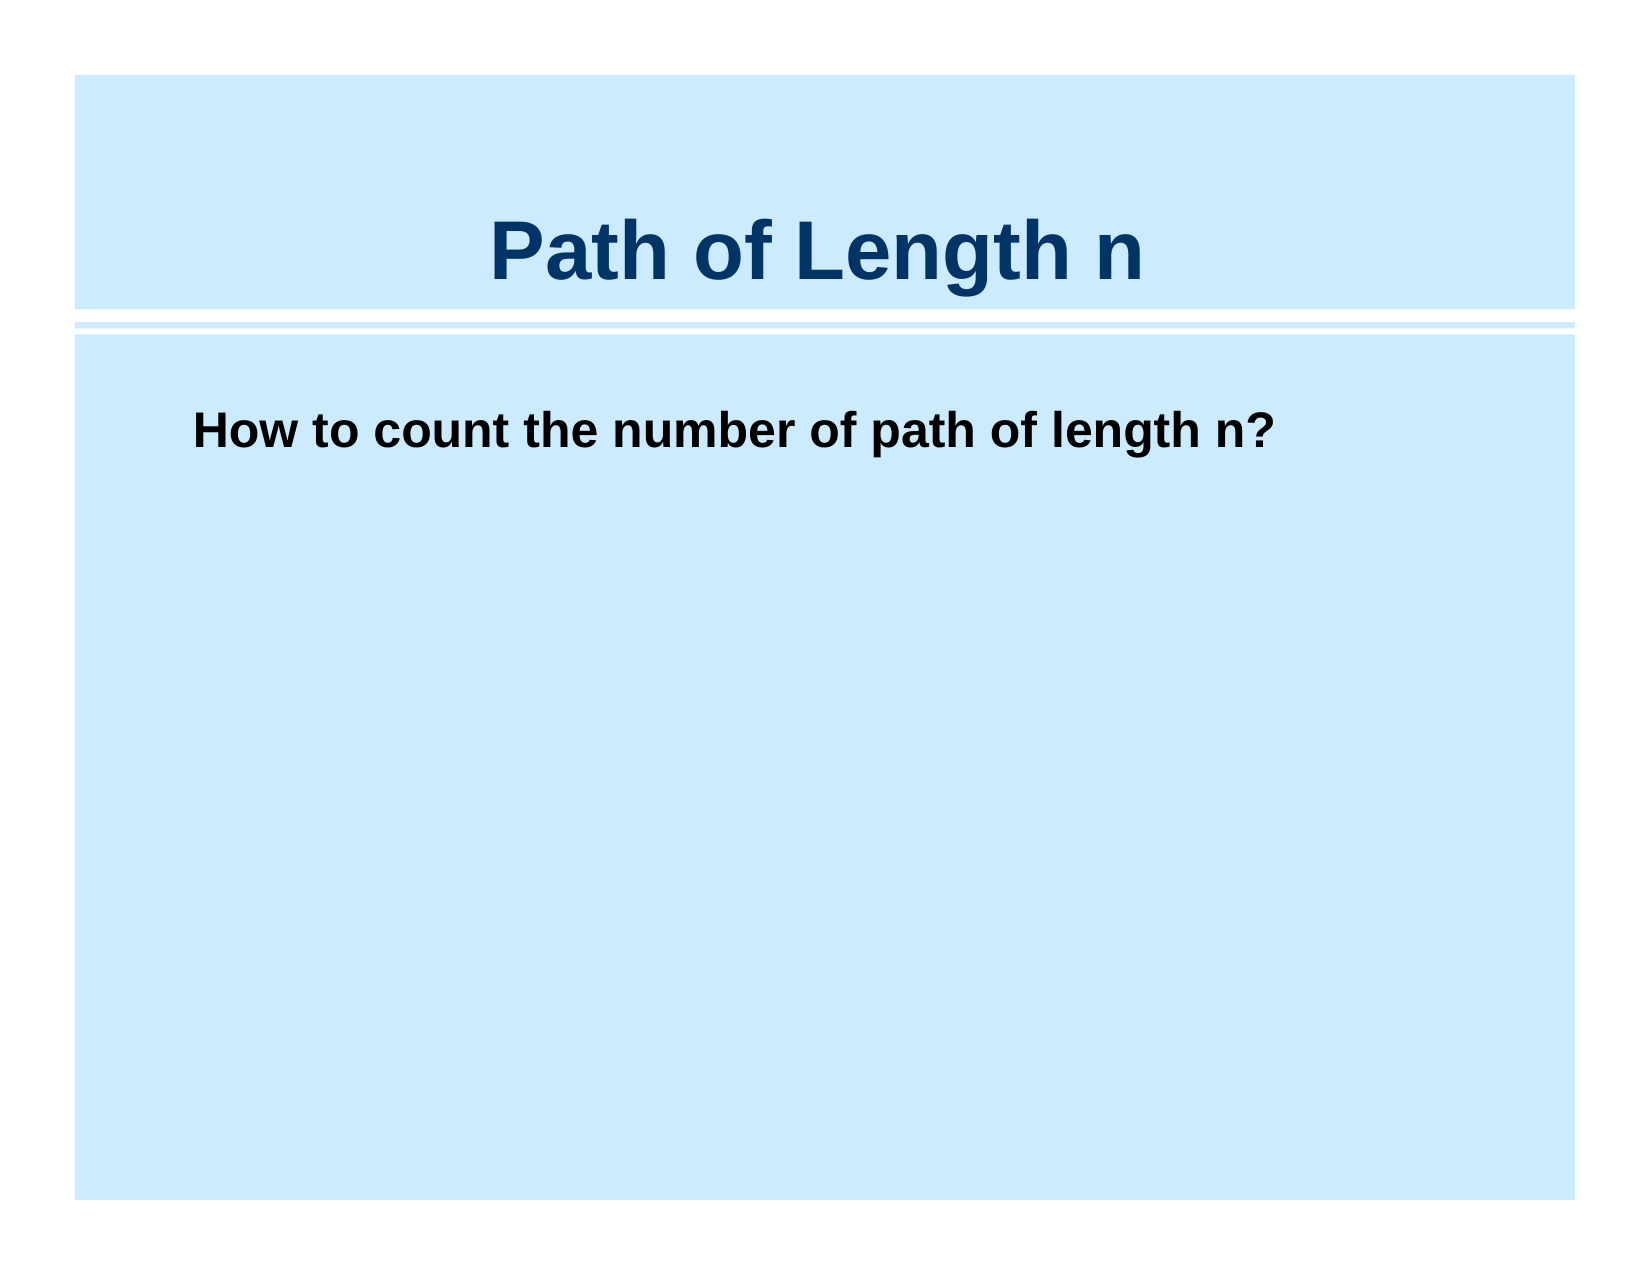

# Path of Length n
How to count the number of path of length n?